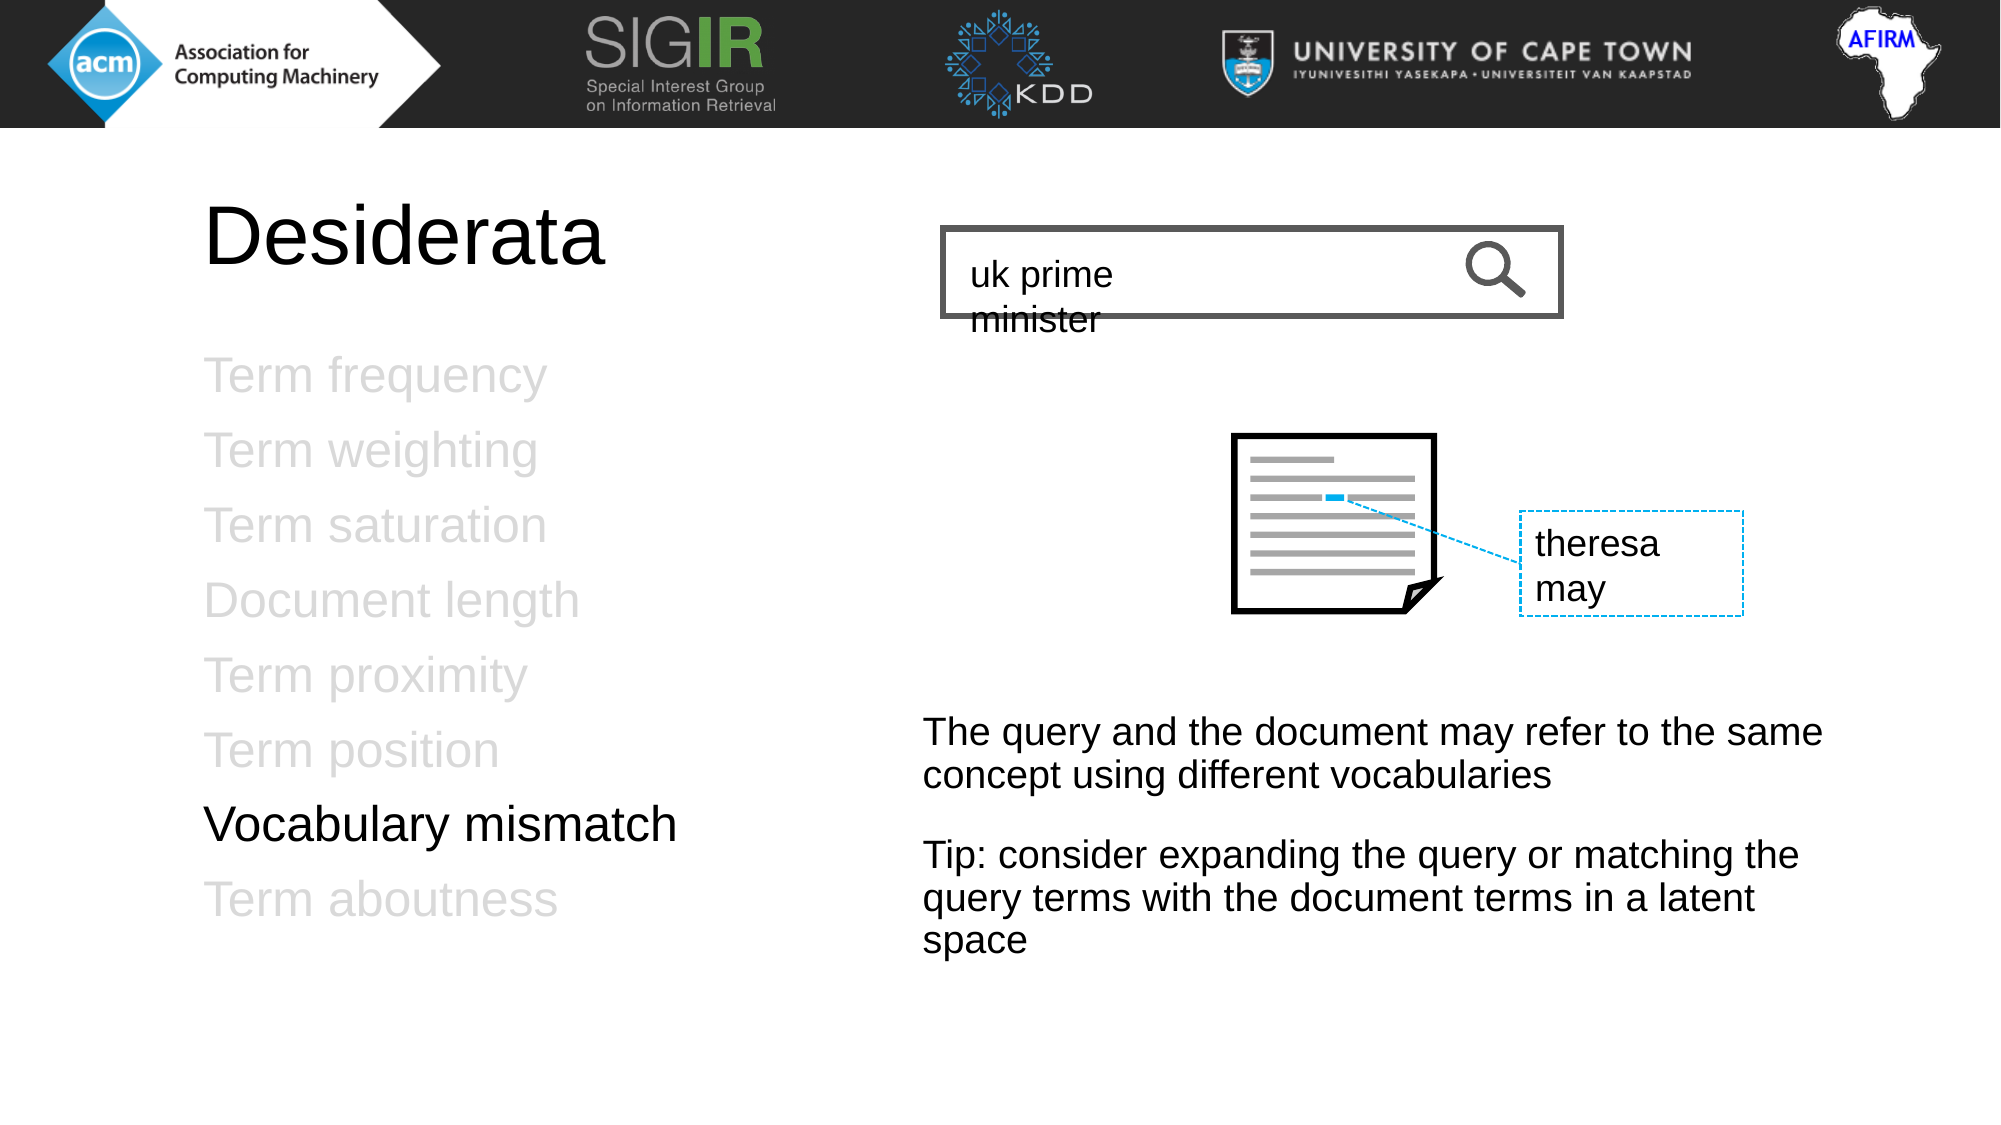

# Desiderata

uk prime minister

Term frequency
Term weighting
Term saturation
Document length
Term proximity
Term position
Vocabulary mismatch
Term aboutness

theresa may

The query and the document may refer to the same concept using different vocabularies
Tip: consider expanding the query or matching the query terms with the document terms in a latent space